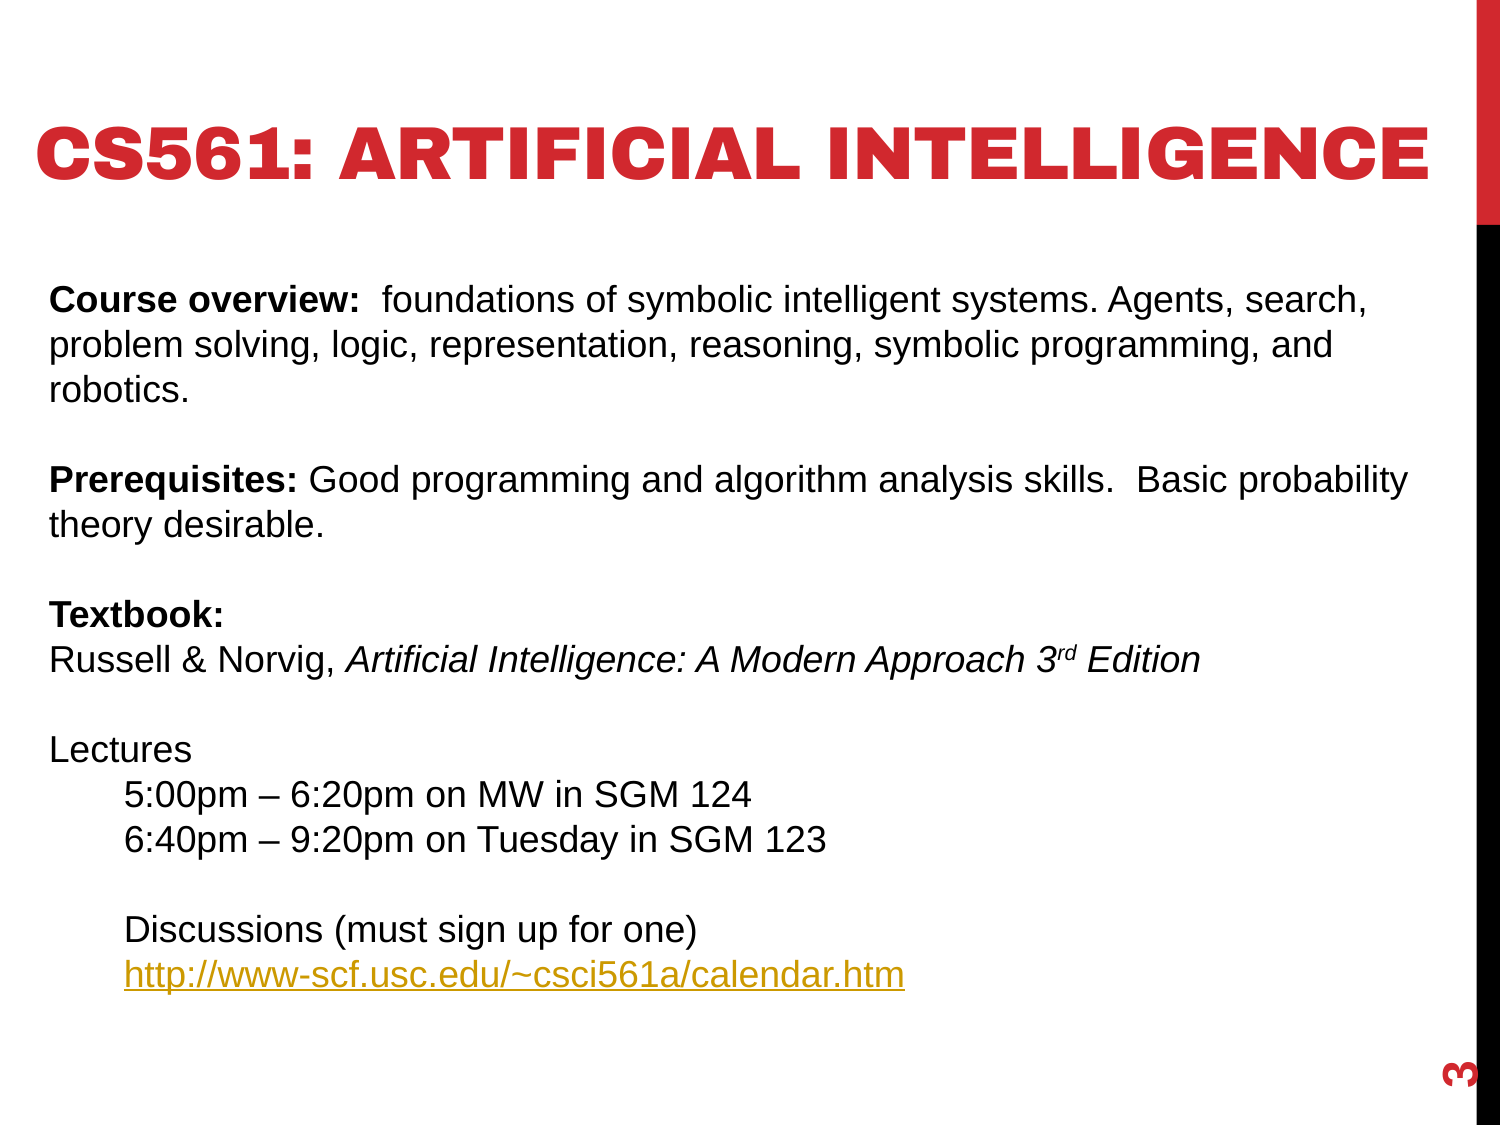

# CS561: Artificial Intelligence
Course overview:  foundations of symbolic intelligent systems. Agents, search, problem solving, logic, representation, reasoning, symbolic programming, and robotics.

Prerequisites: Good programming and algorithm analysis skills.  Basic probability theory desirable.

Textbook:
Russell & Norvig, Artificial Intelligence: A Modern Approach 3rd Edition

Lectures
5:00pm – 6:20pm on MW in SGM 124
6:40pm – 9:20pm on Tuesday in SGM 123

Discussions (must sign up for one)
http://www-scf.usc.edu/~csci561a/calendar.htm

3